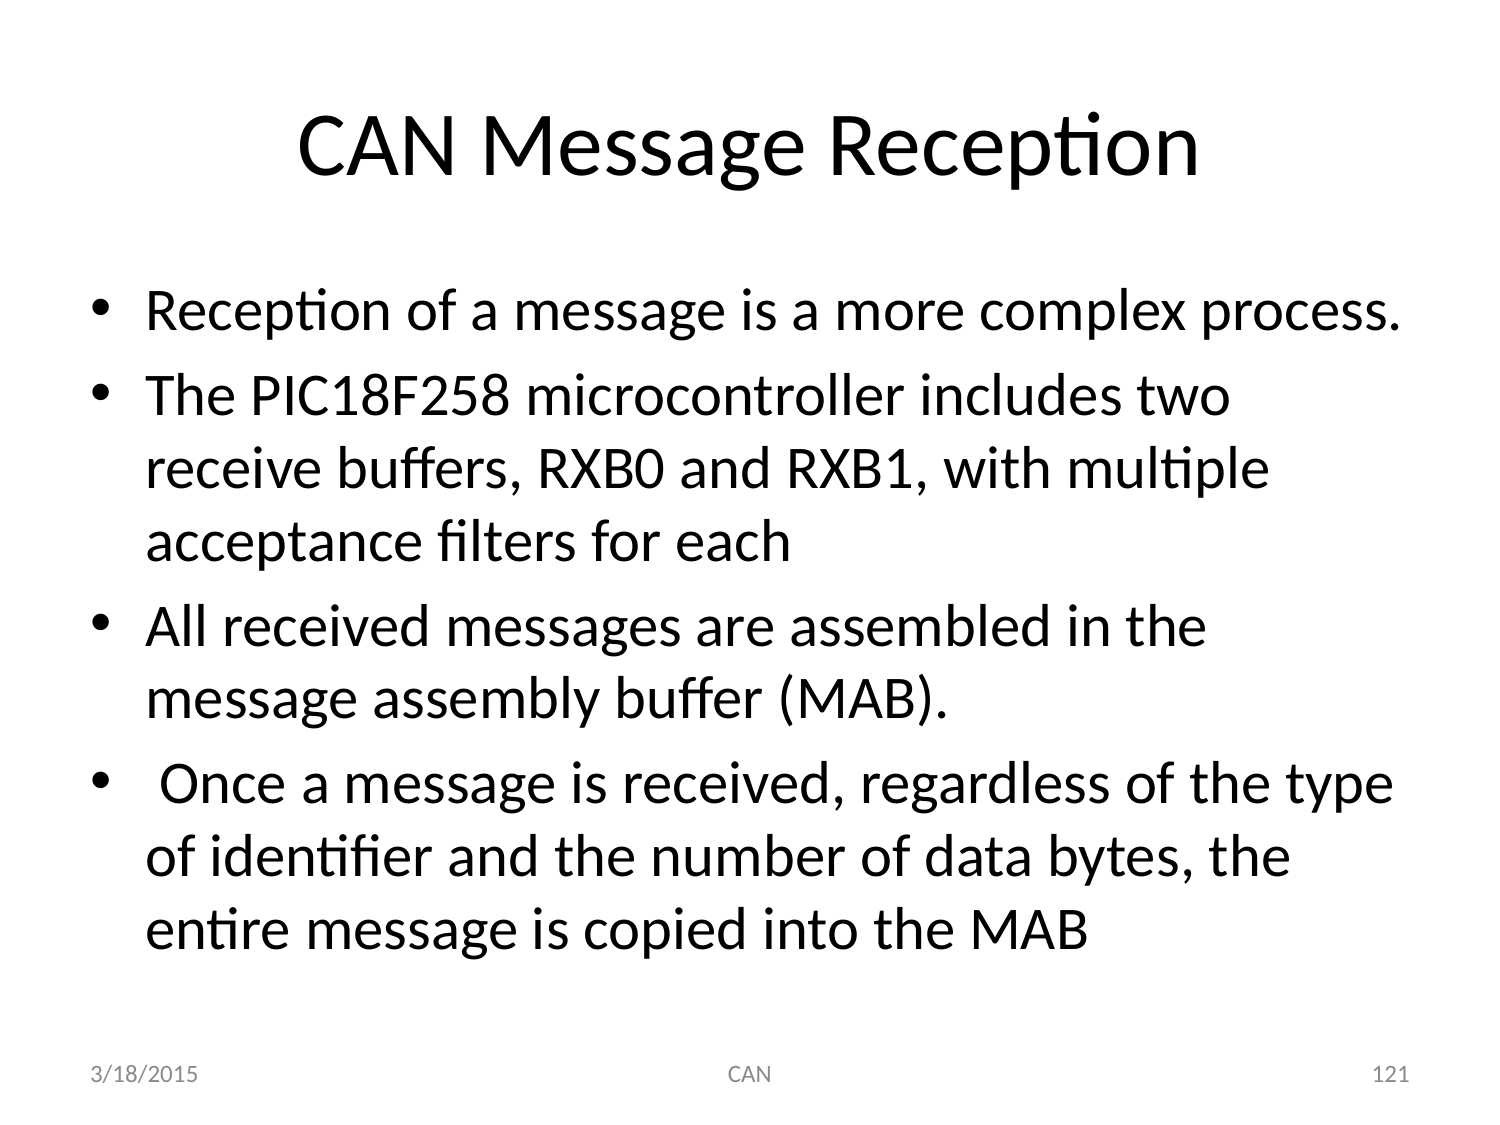

# CAN Message Reception
Reception of a message is a more complex process.
The PIC18F258 microcontroller includes two receive buffers, RXB0 and RXB1, with multiple acceptance filters for each
All received messages are assembled in the message assembly buffer (MAB).
 Once a message is received, regardless of the type of identifier and the number of data bytes, the entire message is copied into the MAB
3/18/2015
CAN
121